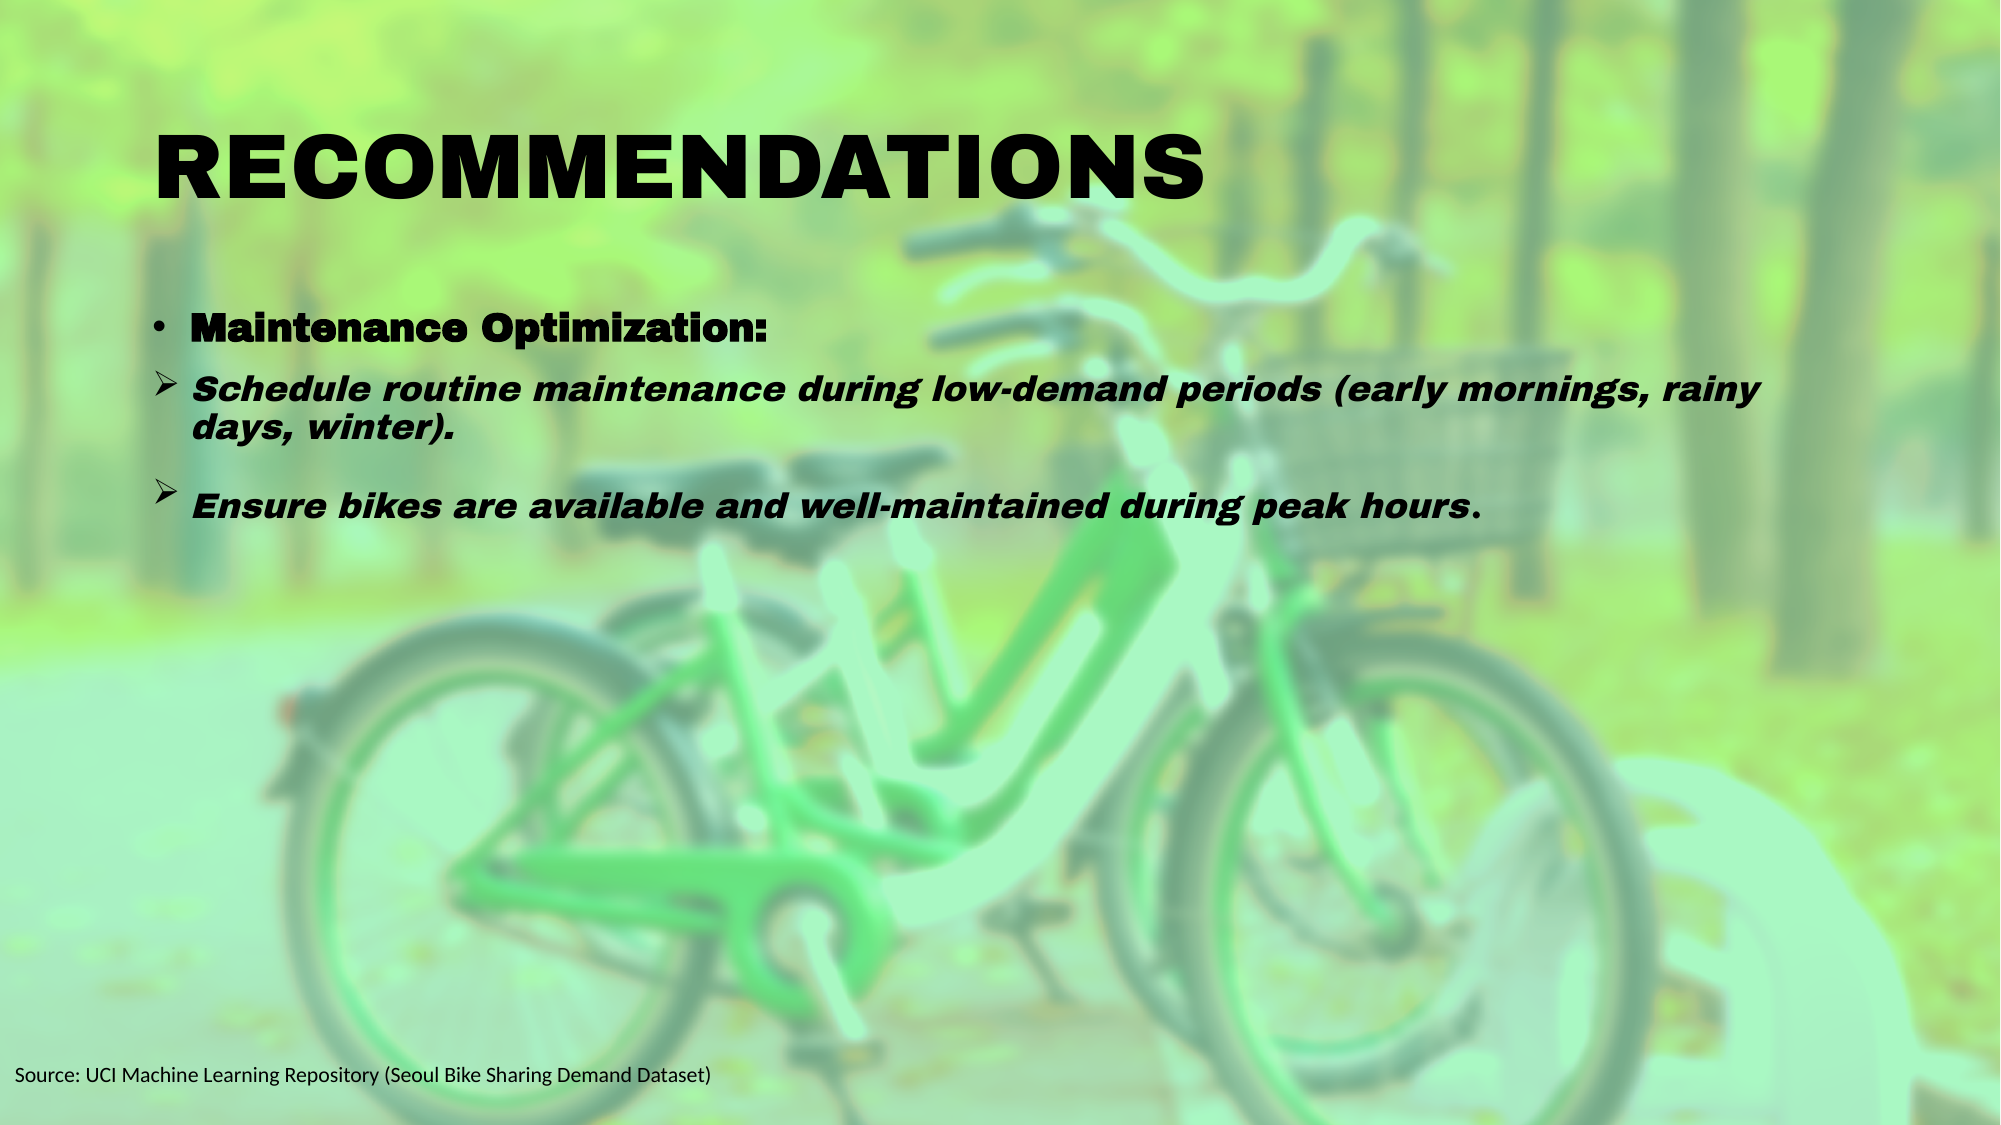

# RECOMMENDATIONS
Maintenance Optimization:
Schedule routine maintenance during low-demand periods (early mornings, rainy days, winter).
Ensure bikes are available and well-maintained during peak hours.